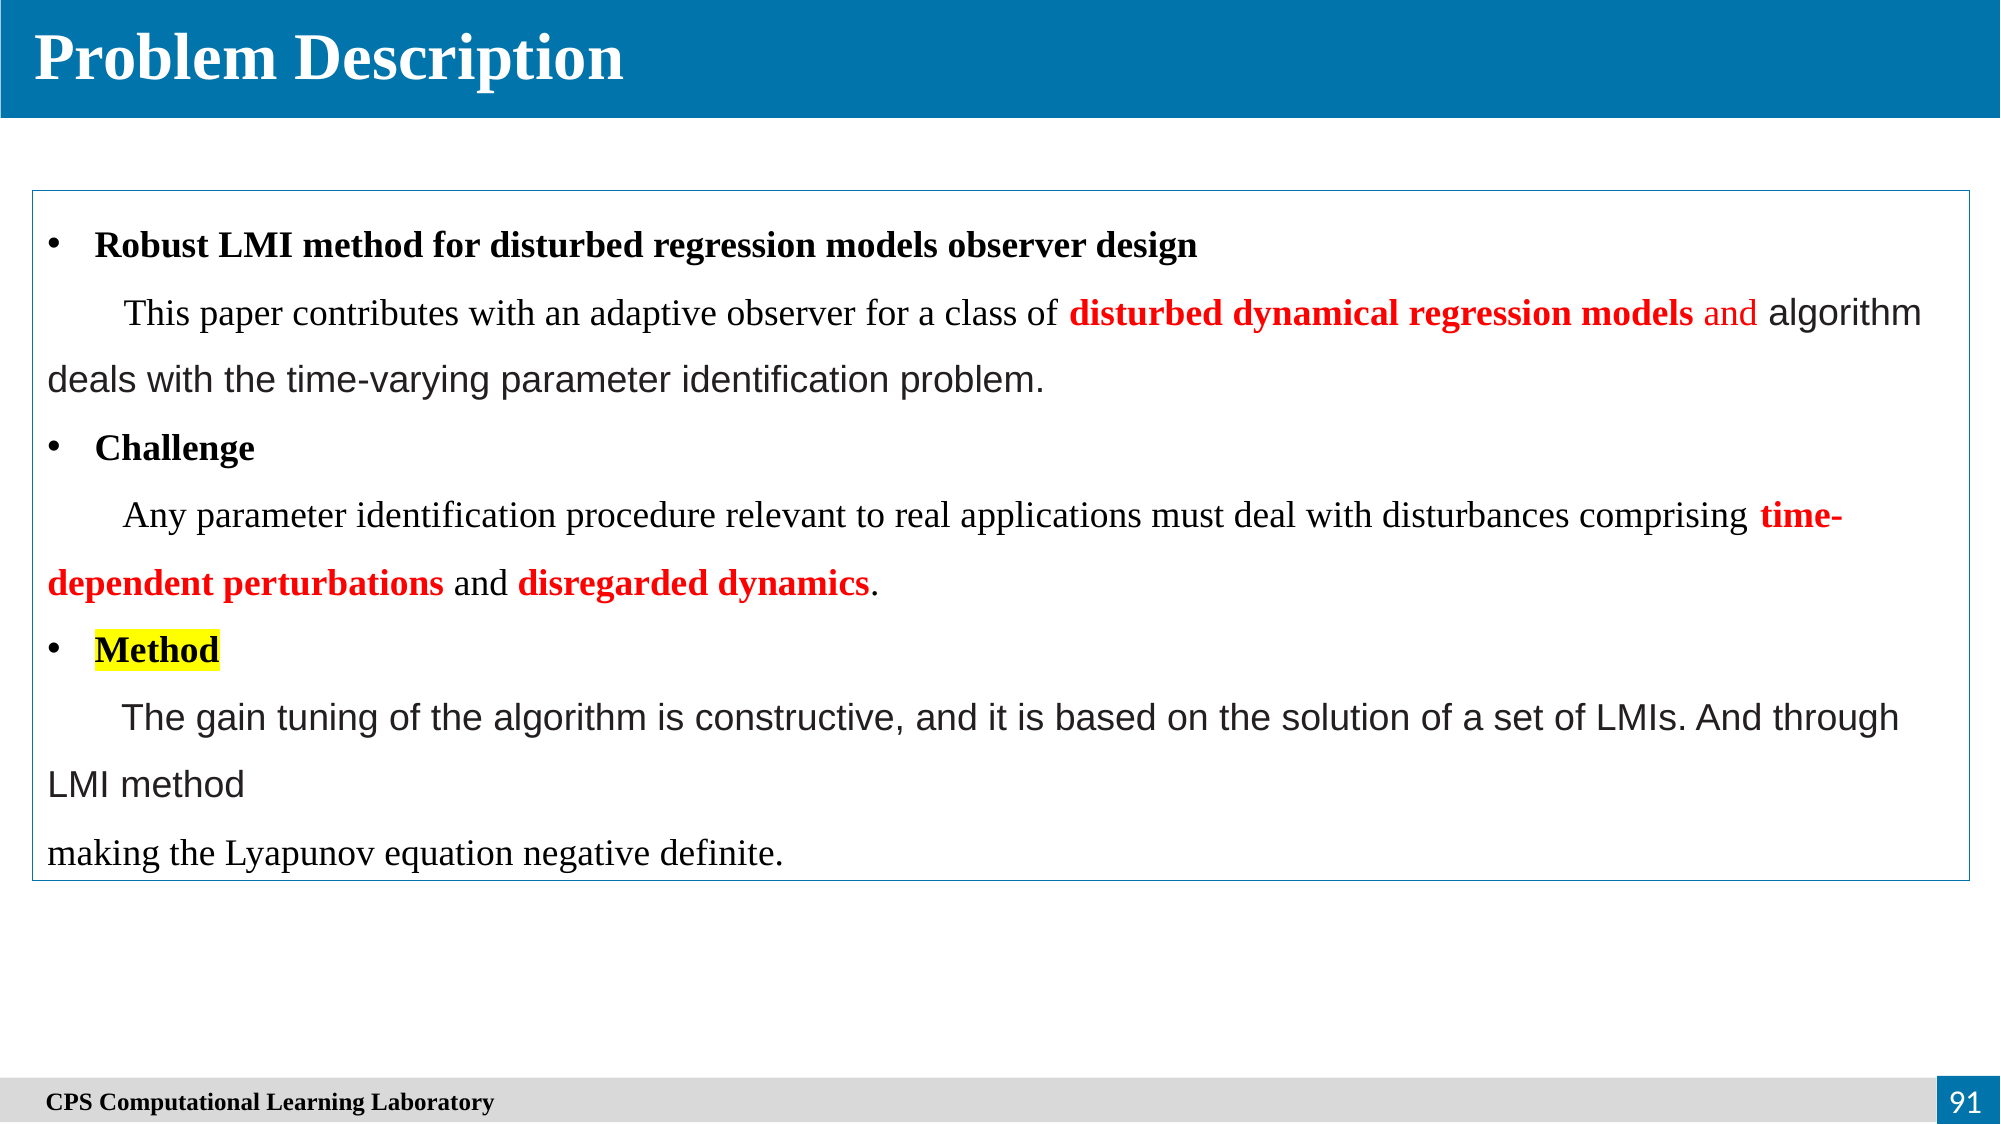

Problem Description
Robust LMI method for disturbed regression models observer design
        This paper contributes with an adaptive observer for a class of disturbed dynamical regression models and algorithm deals with the time-varying parameter identification problem.
Challenge
Any parameter identification procedure relevant to real applications must deal with disturbances comprising time-dependent perturbations and disregarded dynamics.
Method
       The gain tuning of the algorithm is constructive, and it is based on the solution of a set of LMIs. And through LMI method
making the Lyapunov equation negative definite.
91
　CPS Computational Learning Laboratory